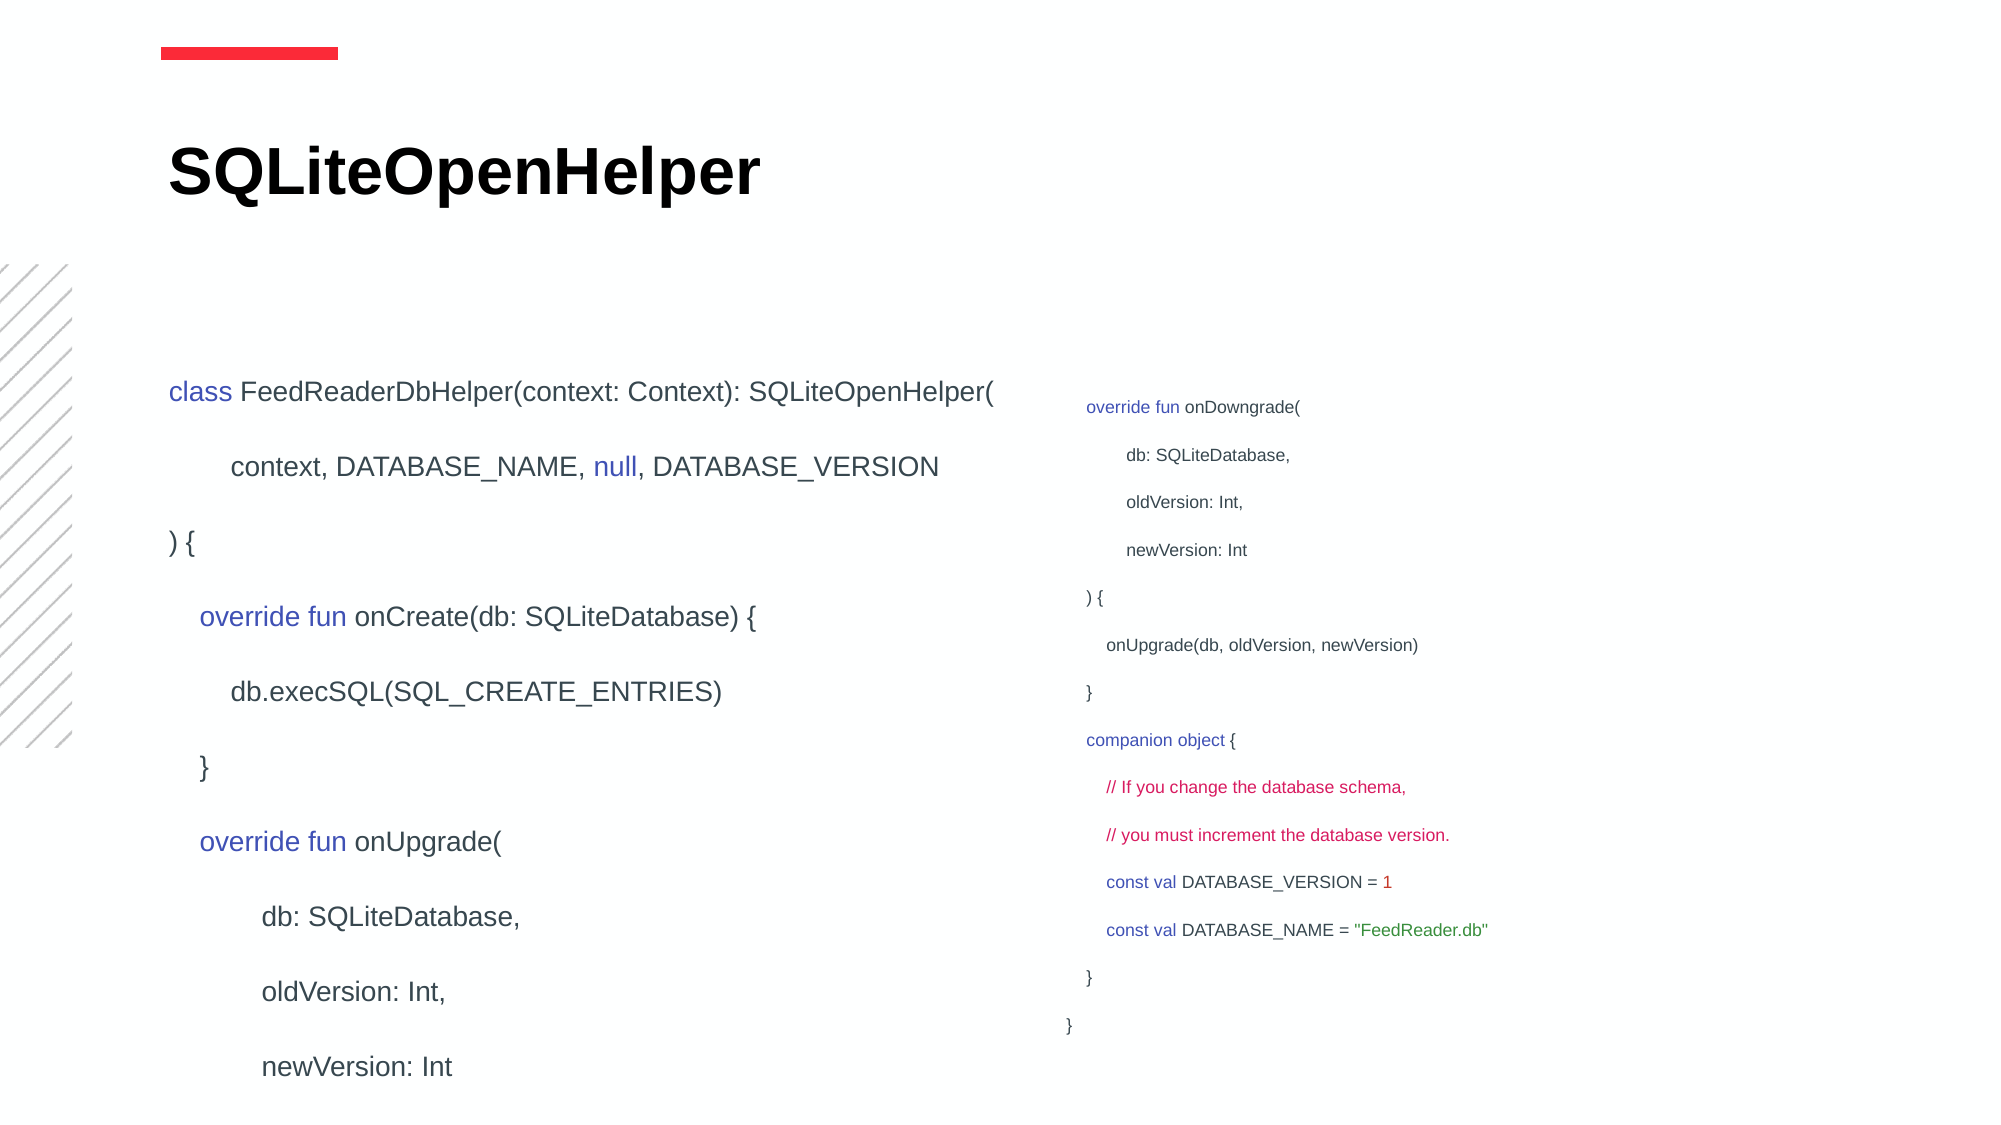

SQLiteOpenHelper

    override fun onDowngrade(
            db: SQLiteDatabase,
            oldVersion: Int,
            newVersion: Int
    ) {
        onUpgrade(db, oldVersion, newVersion)
    }
    companion object {
        // If you change the database schema,
        // you must increment the database version.
        const val DATABASE_VERSION = 1
        const val DATABASE_NAME = "FeedReader.db"
    }
}
class FeedReaderDbHelper(context: Context): SQLiteOpenHelper(
        context, DATABASE_NAME, null, DATABASE_VERSION
) {
    override fun onCreate(db: SQLiteDatabase) {
        db.execSQL(SQL_CREATE_ENTRIES)
    }
    override fun onUpgrade(
            db: SQLiteDatabase,
            oldVersion: Int,
            newVersion: Int
    ) {
        // This database is only a cache for online data,
        // so its upgrade policy is to simply to discard the data and start over
        db.execSQL(SQL_DELETE_ENTRIES)
        onCreate(db)
    }

46